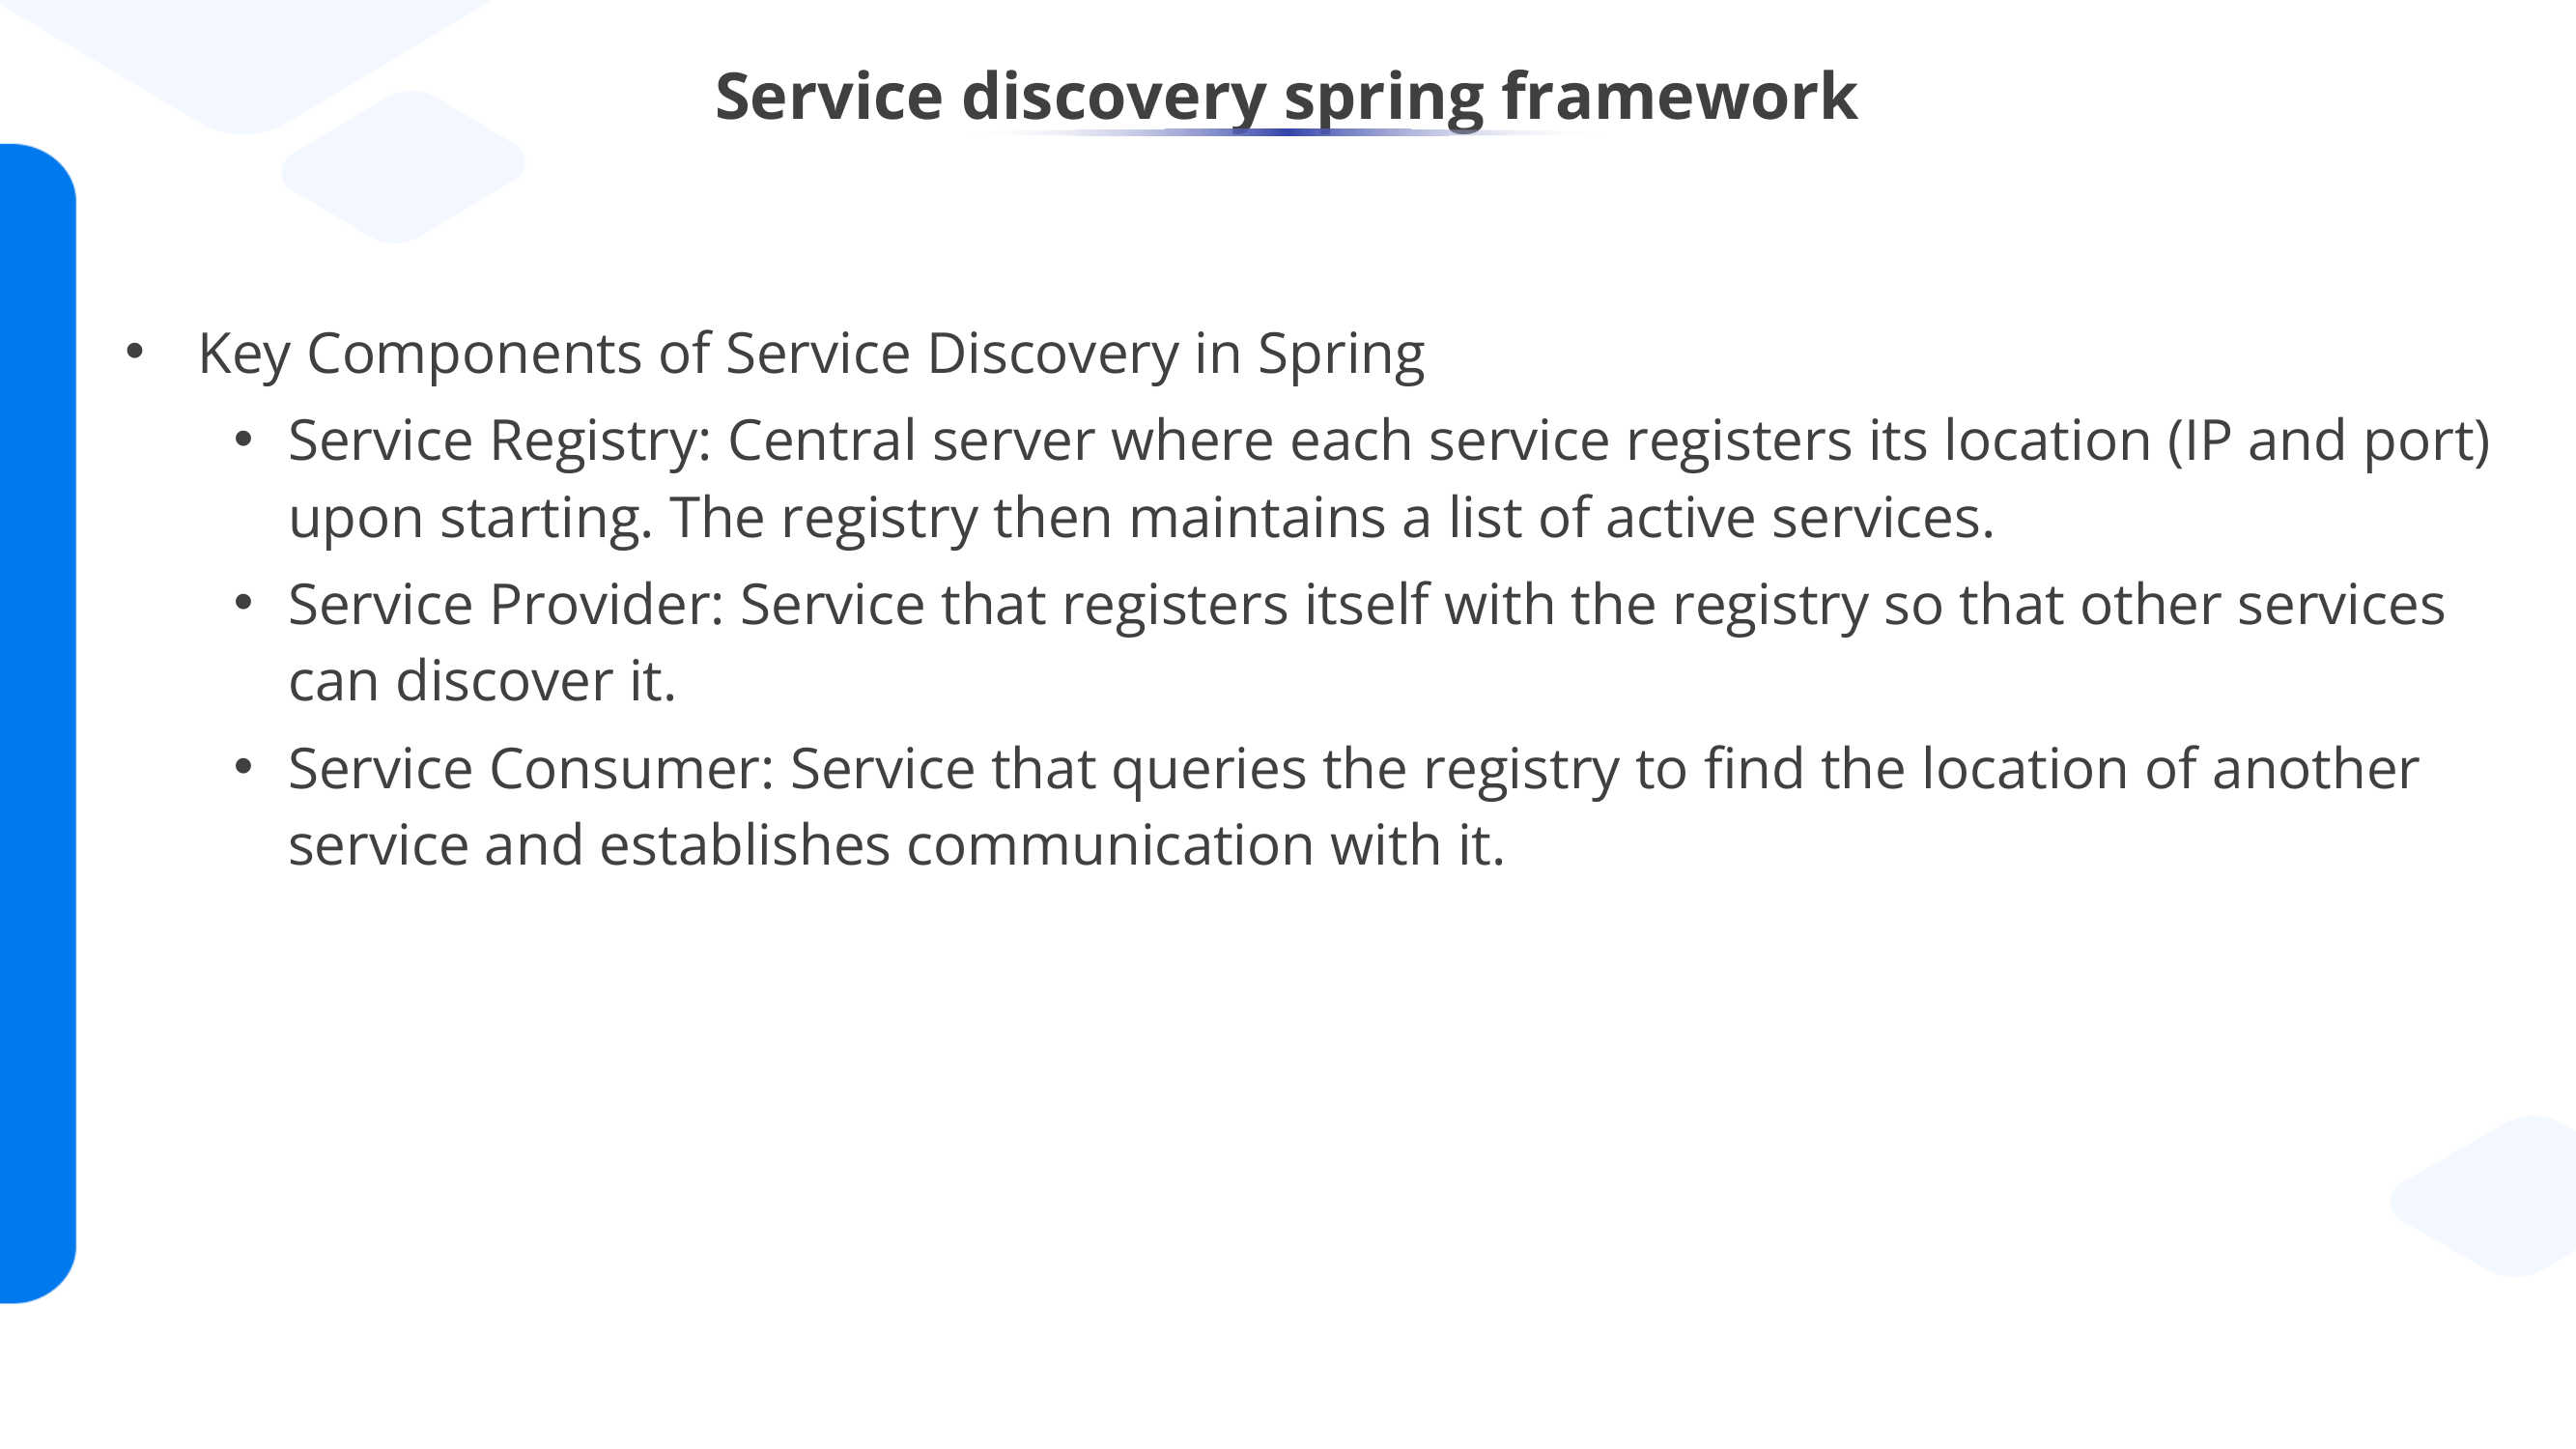

# Service discovery spring framework

Key Components of Service Discovery in Spring
Service Registry: Central server where each service registers its location (IP and port) upon starting. The registry then maintains a list of active services.
Service Provider: Service that registers itself with the registry so that other services can discover it.
Service Consumer: Service that queries the registry to find the location of another service and establishes communication with it.